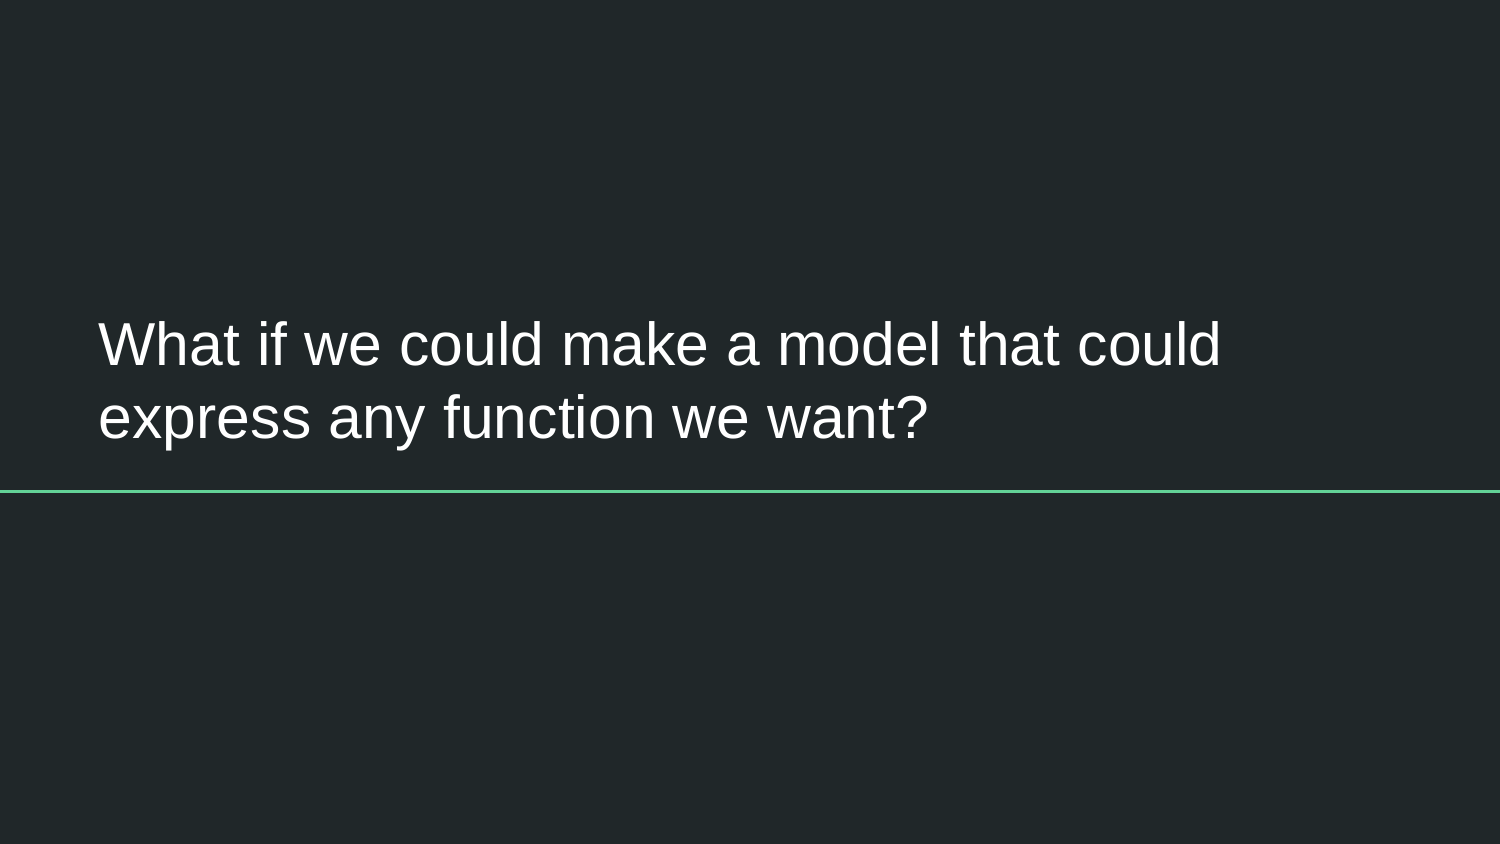

# What if we could make a model that could express any function we want?